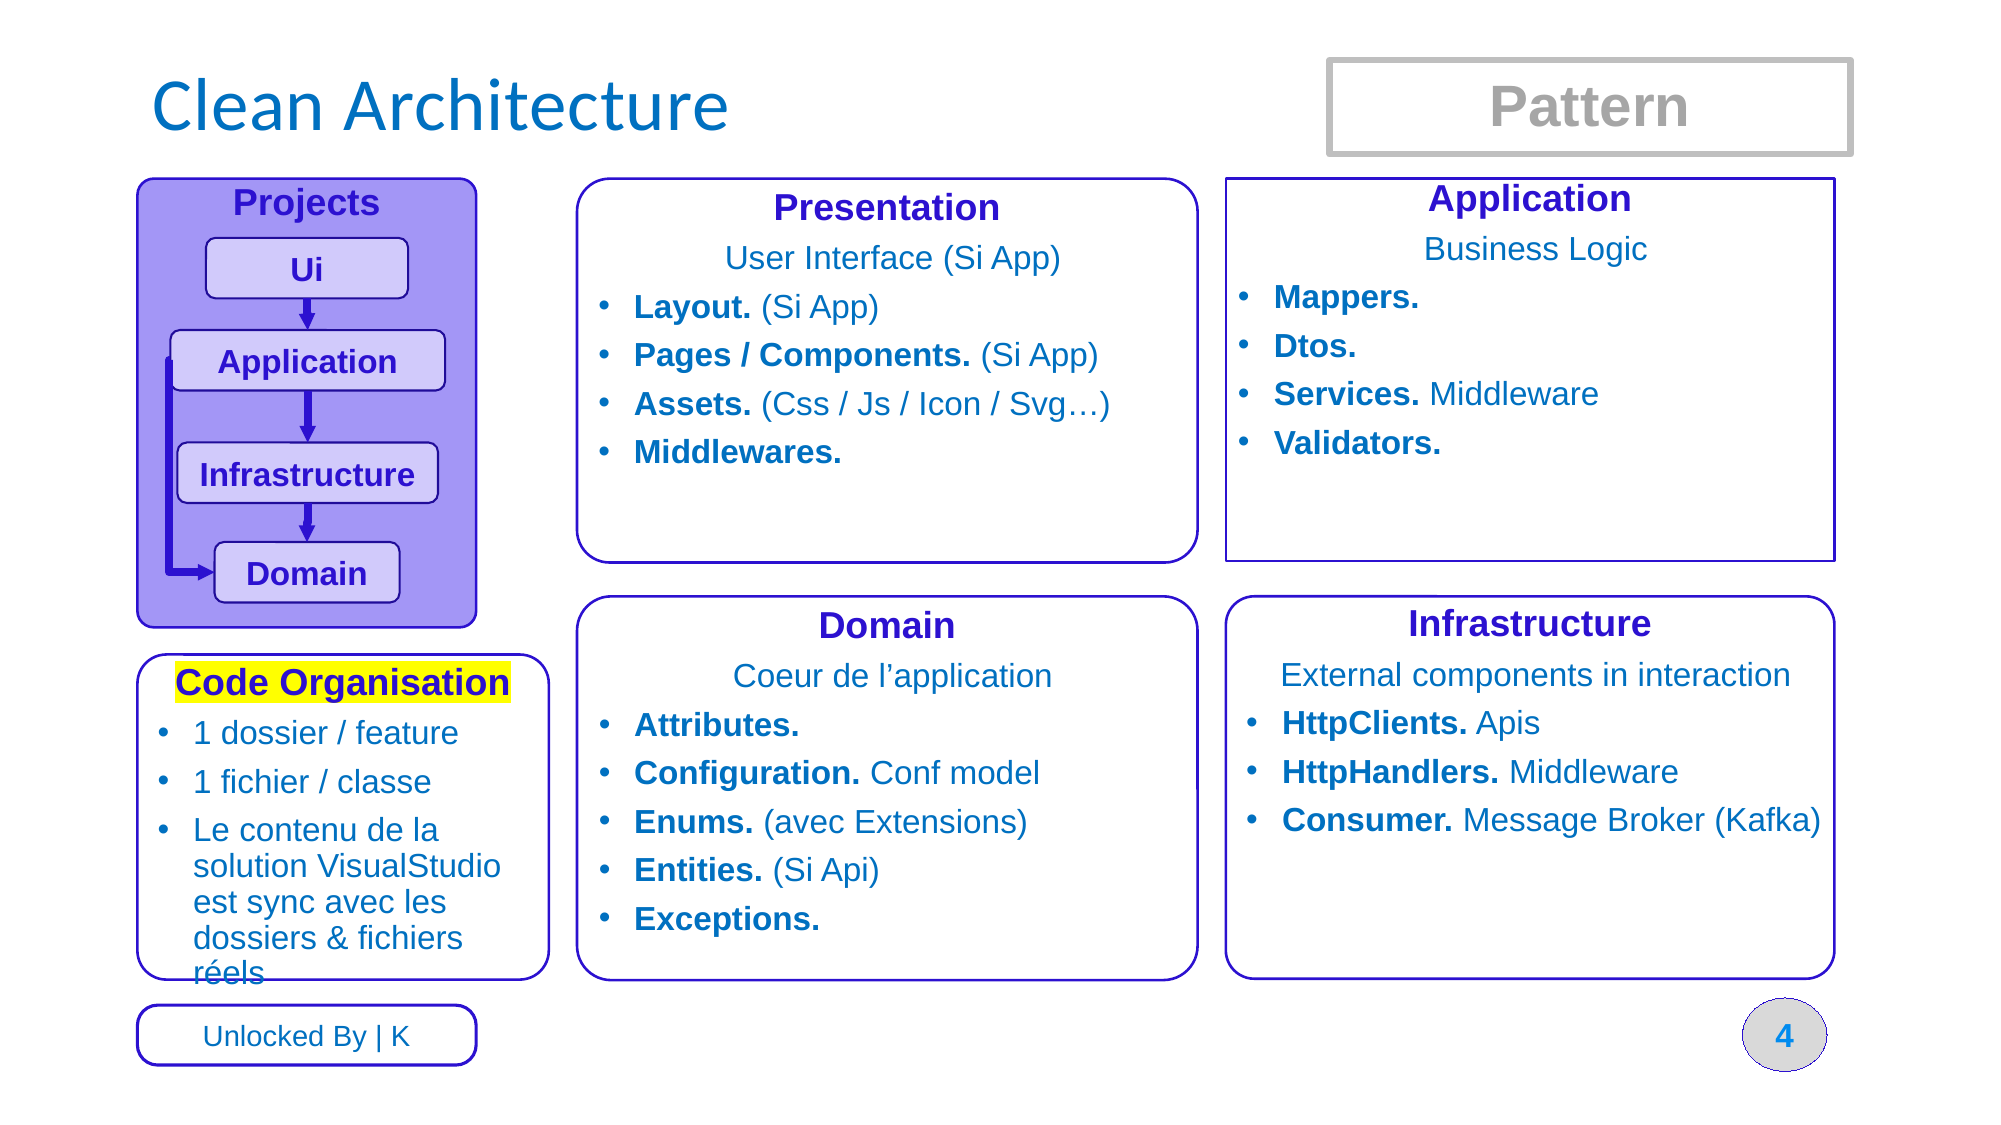

# Clean Architecture
Pattern
Projects
Presentation
User Interface (Si App)
Layout. (Si App)
Pages / Components. (Si App)
Assets. (Css / Js / Icon / Svg…)
Middlewares.
Application
Business Logic
Mappers.
Dtos.
Services. Middleware
Validators.
Ui
Application
Infrastructure
Domain
Domain
Coeur de l’application
Attributes.
Configuration. Conf model
Enums. (avec Extensions)
Entities. (Si Api)
Exceptions.

Infrastructure
External components in interaction
HttpClients. Apis
HttpHandlers. Middleware
Consumer. Message Broker (Kafka)
Code Organisation
1 dossier / feature
1 fichier / classe
Le contenu de la solution VisualStudio est sync avec les dossiers & fichiers réels

4
Unlocked By | K